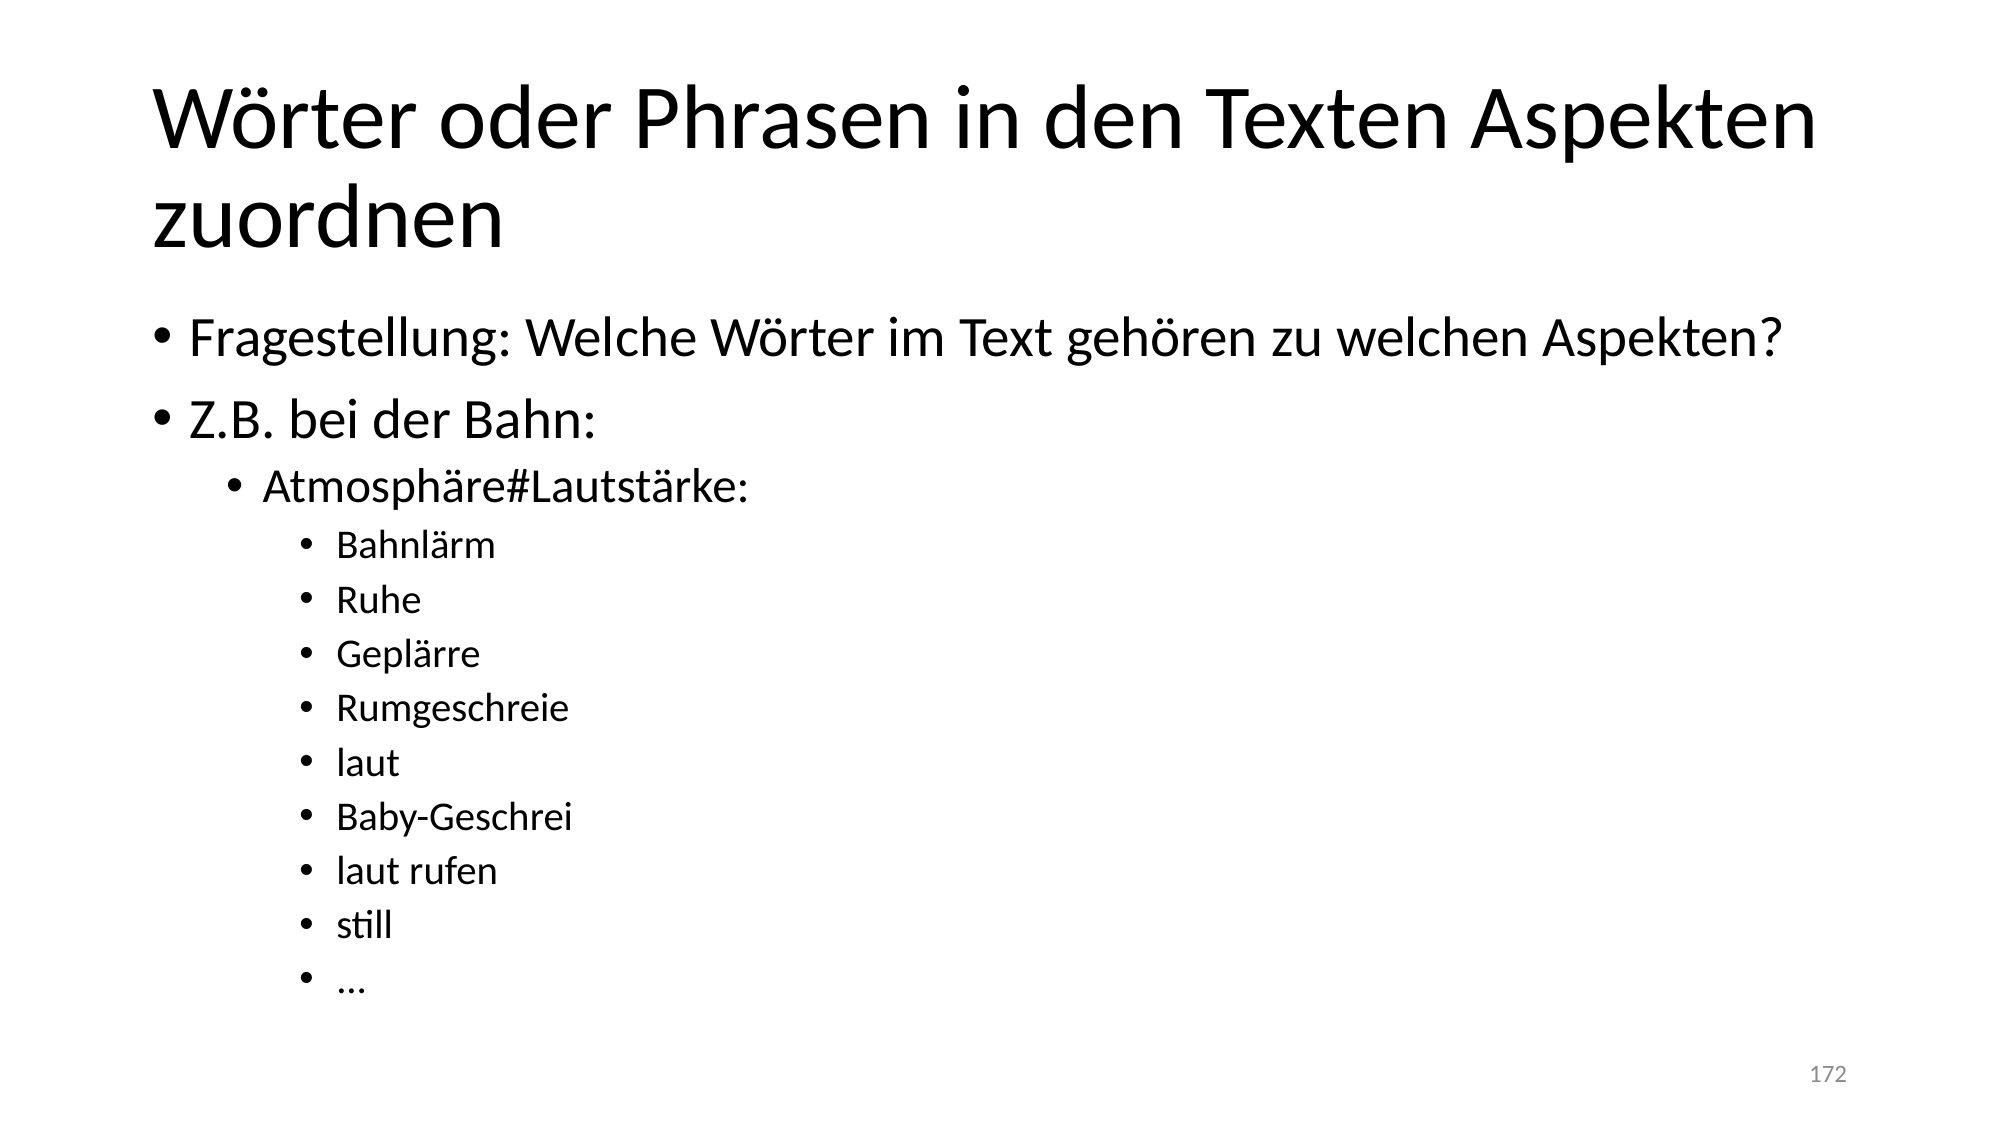

# Wörter oder Phrasen in den Texten Aspekten zuordnen
Fragestellung: Welche Wörter im Text gehören zu welchen Aspekten?
Z.B. bei der Bahn:
Atmosphäre#Lautstärke:
Bahnlärm
Ruhe
Geplärre
Rumgeschreie
laut
Baby-Geschrei
laut rufen
still
...
172